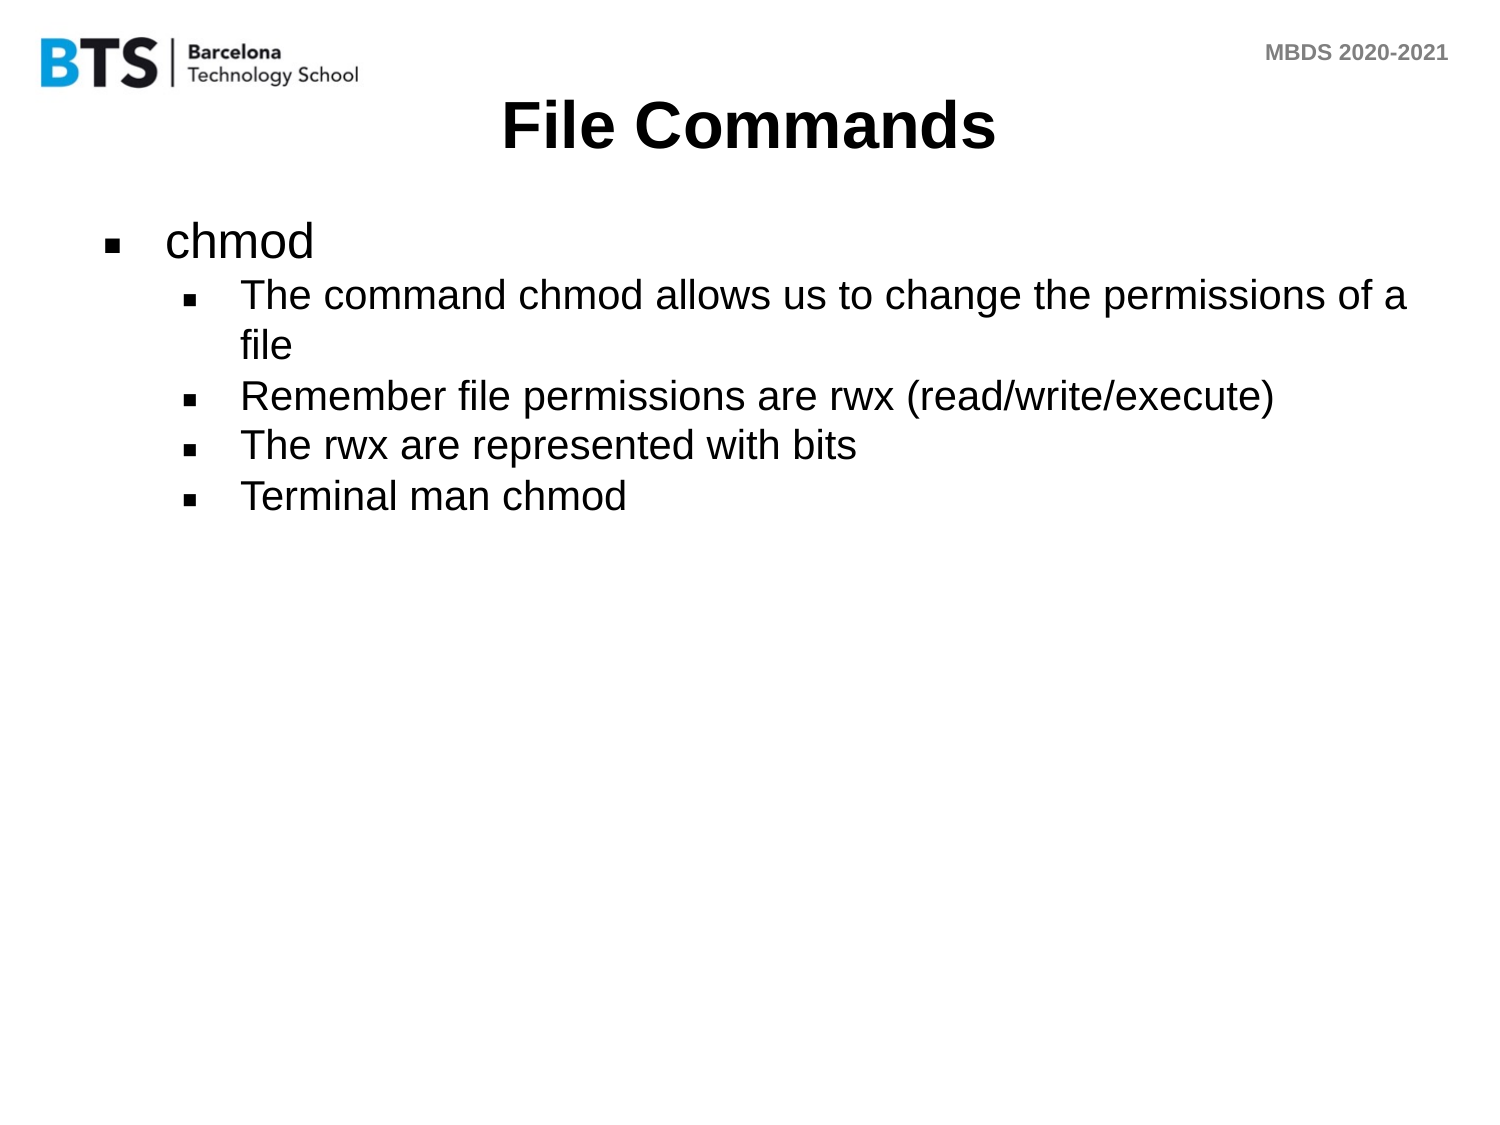

# File Commands
chmod
The command chmod allows us to change the permissions of a file
Remember file permissions are rwx (read/write/execute)
The rwx are represented with bits
Terminal man chmod